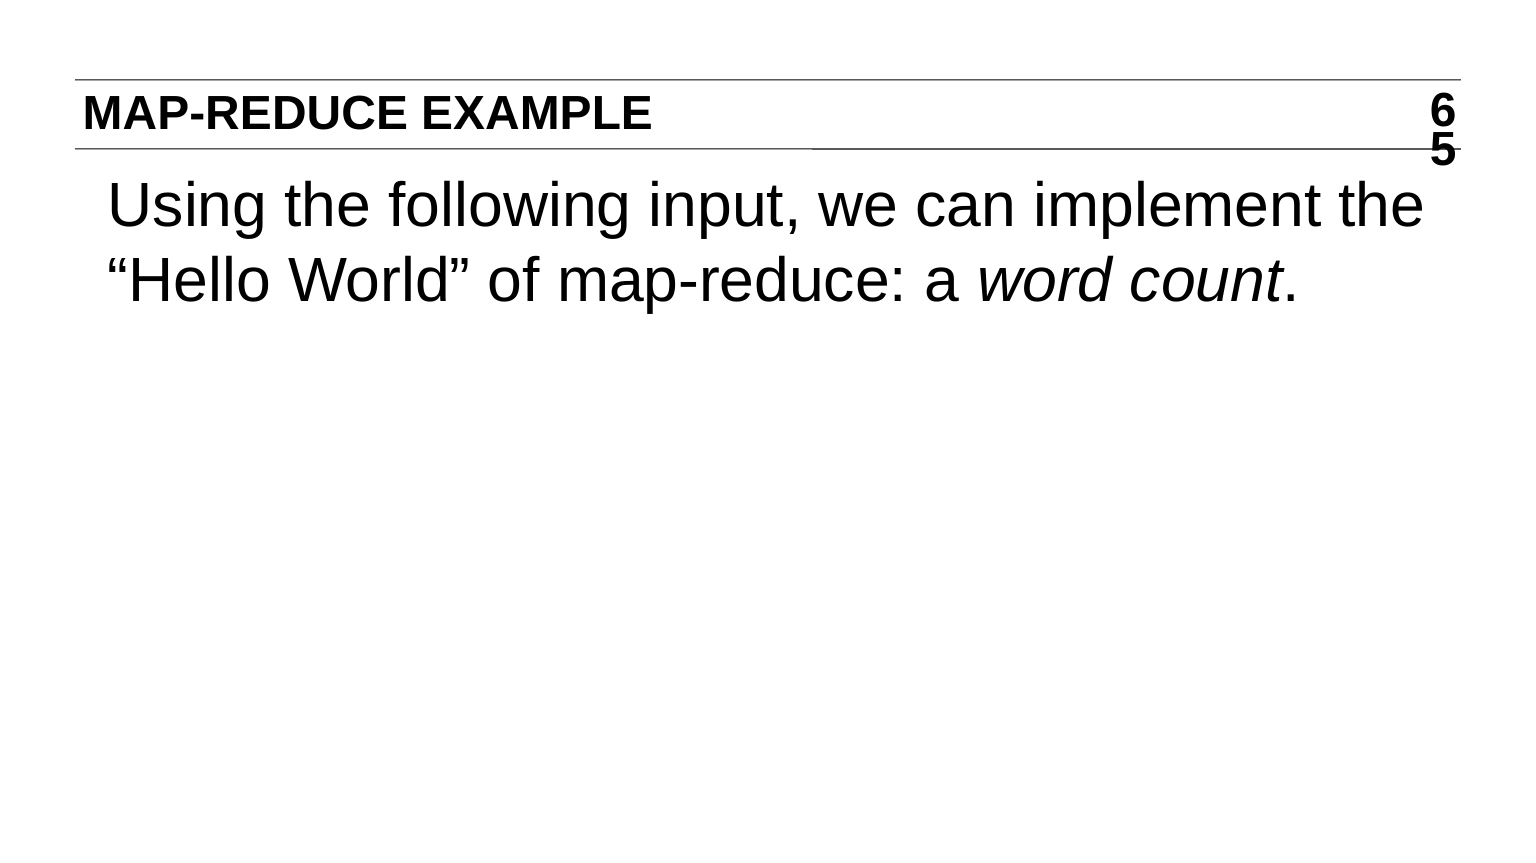

Map-reduce example
65
Using the following input, we can implement the “Hello World” of map-reduce: a word count.